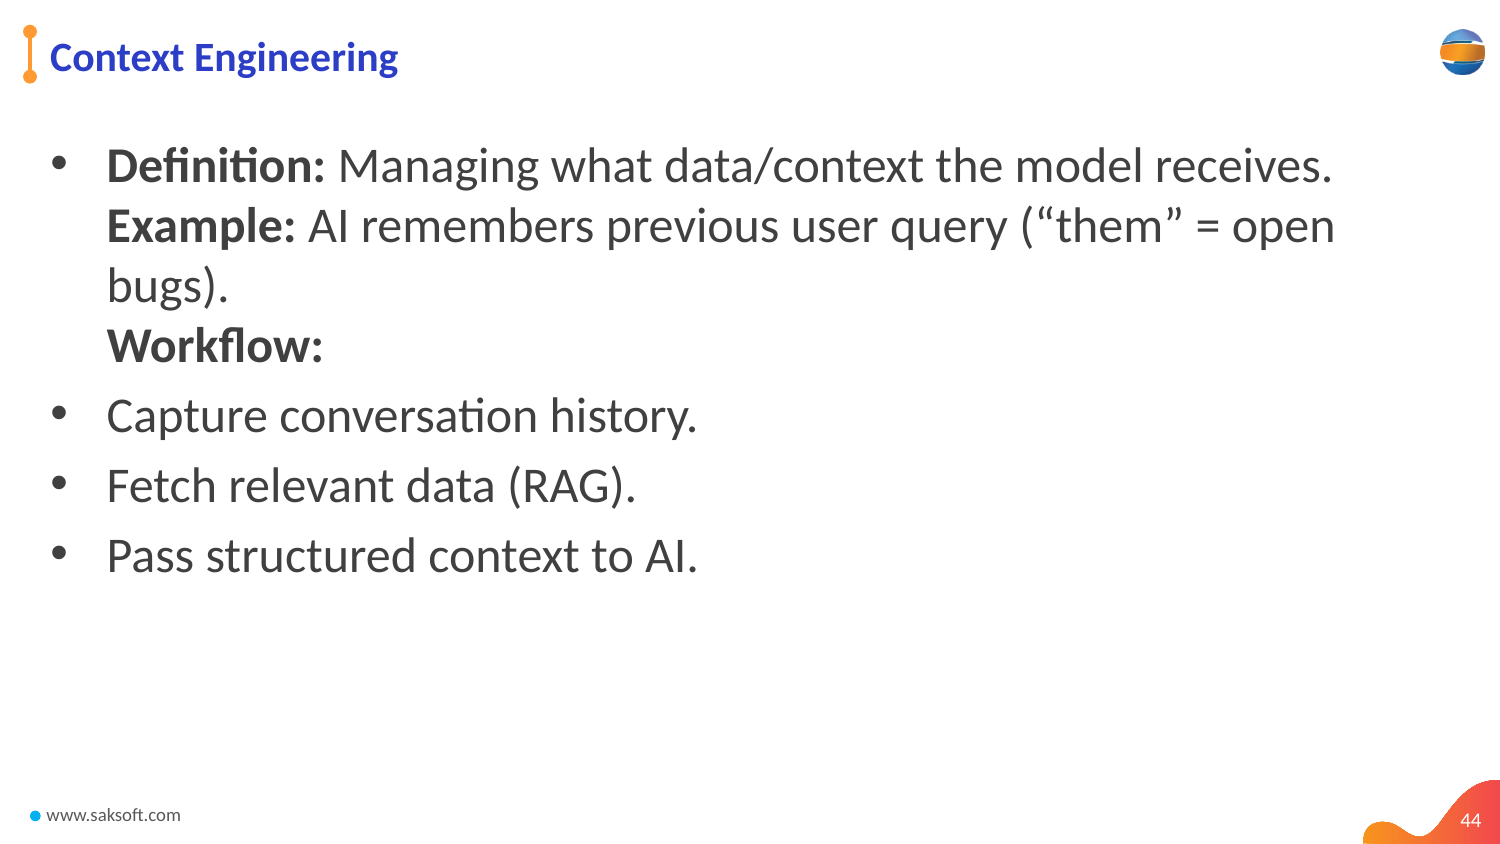

# Context Engineering
Definition: Managing what data/context the model receives.
Example: AI remembers previous user query (“them” = open bugs).
Workflow:
Capture conversation history.
Fetch relevant data (RAG).
Pass structured context to AI.

44